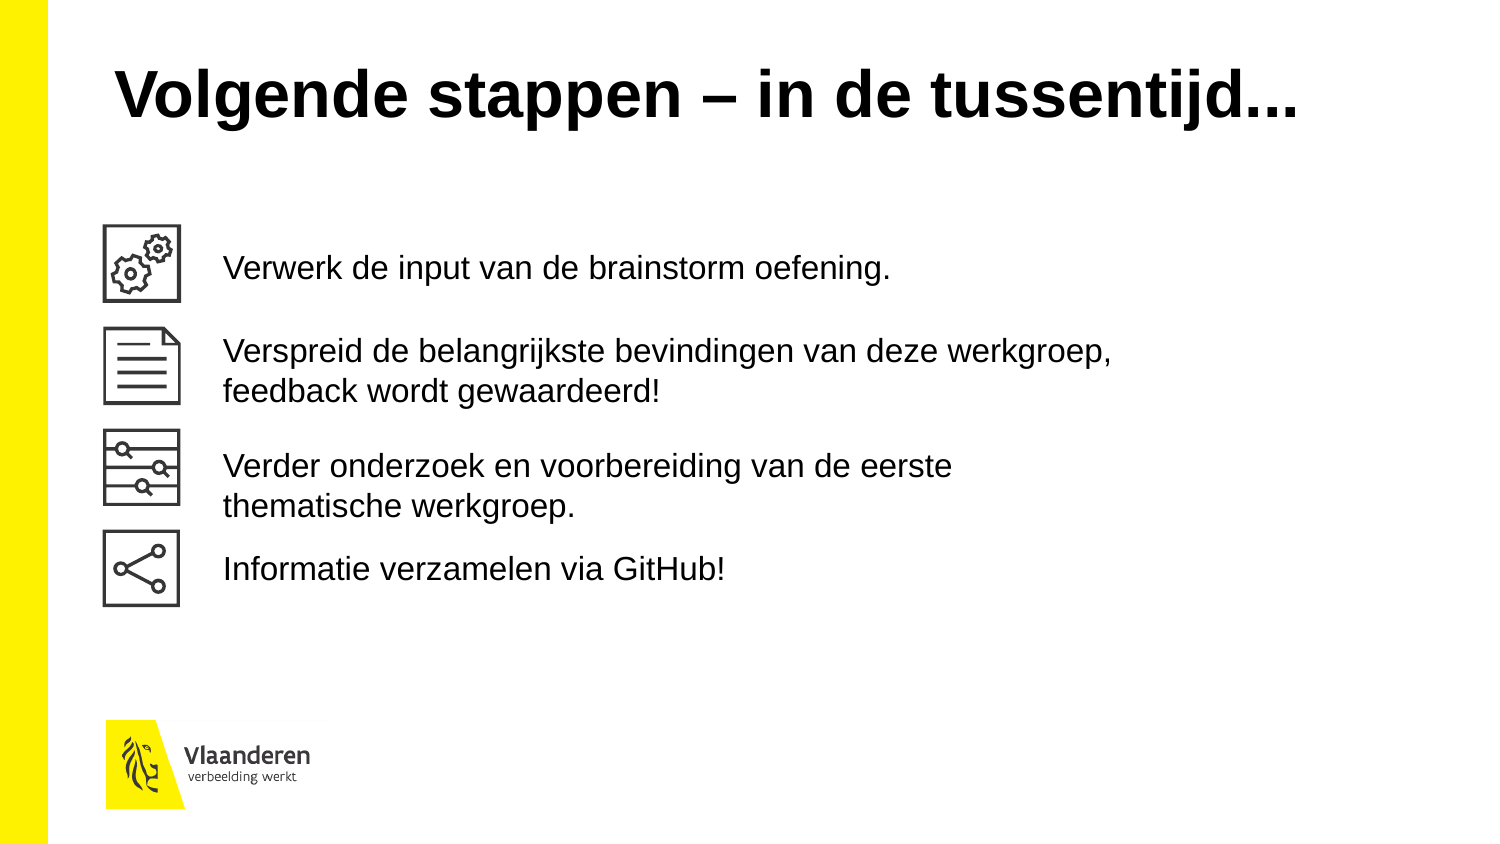

Volgende stappen – in de tussentijd...

Verwerk de input van de brainstorm oefening.
Verspreid de belangrijkste bevindingen van deze werkgroep, feedback wordt gewaardeerd!

Verder onderzoek en voorbereiding van de eerste thematische werkgroep.

Informatie verzamelen via GitHub!